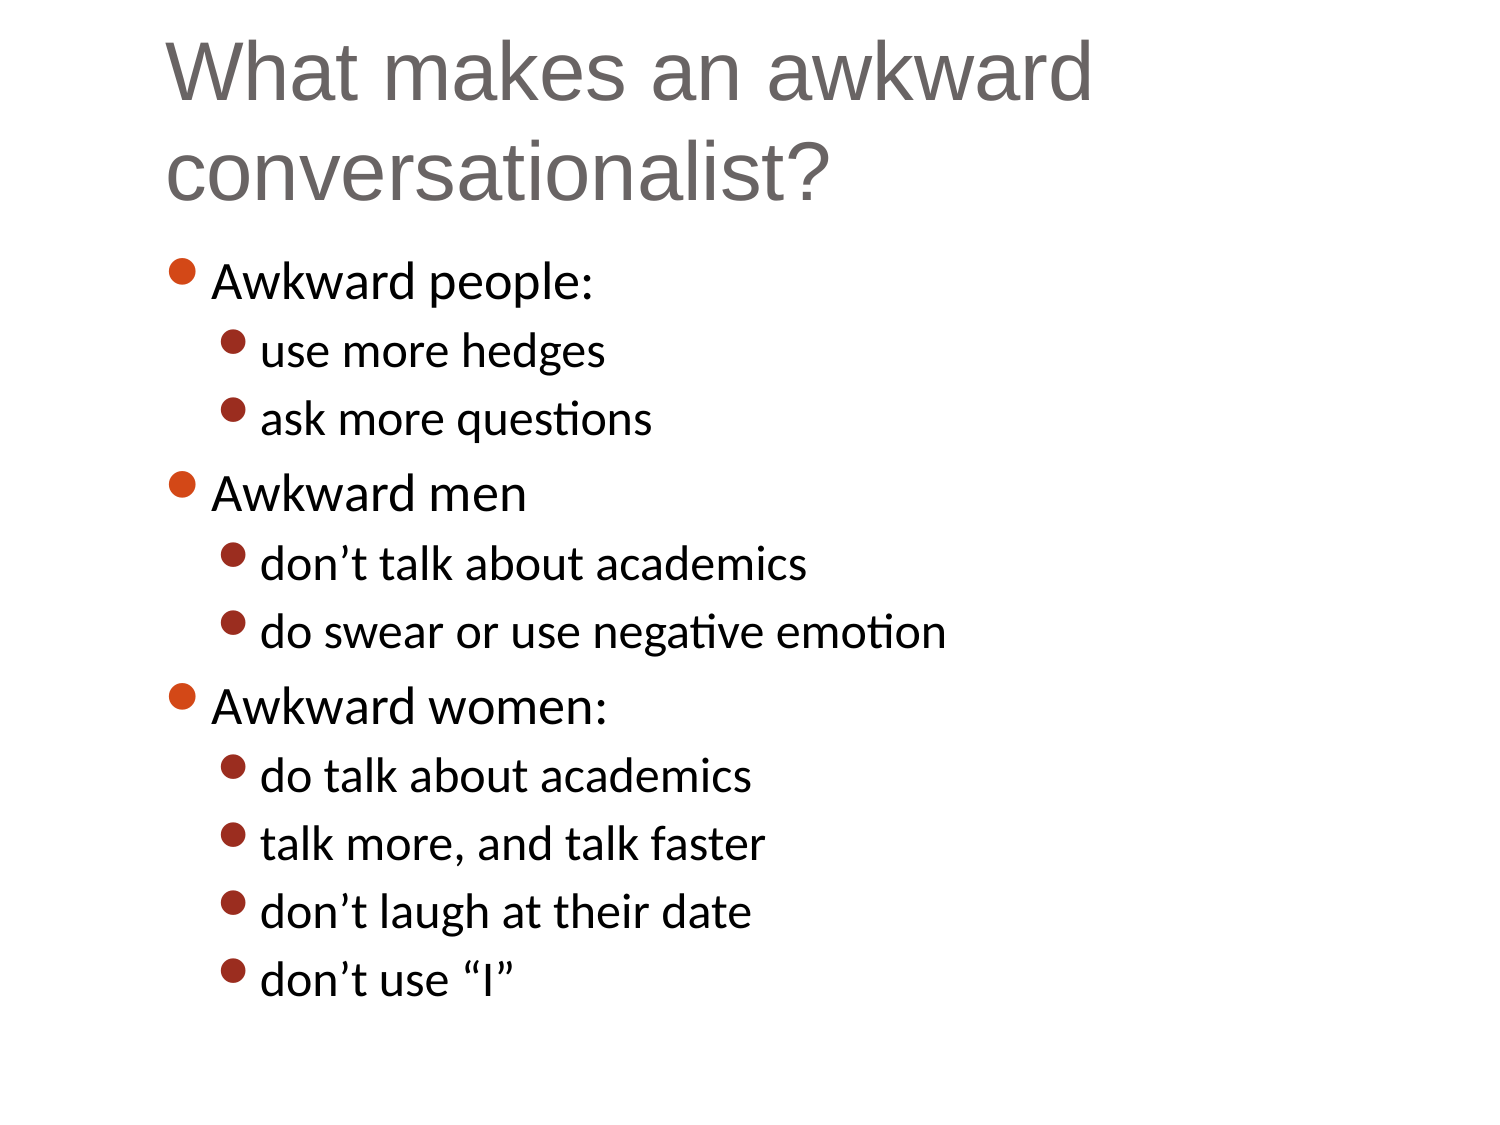

# What makes an awkward conversationalist?
Awkward people:
use more hedges
ask more questions
Awkward men
don’t talk about academics
do swear or use negative emotion
Awkward women:
do talk about academics
talk more, and talk faster
don’t laugh at their date
don’t use “I”